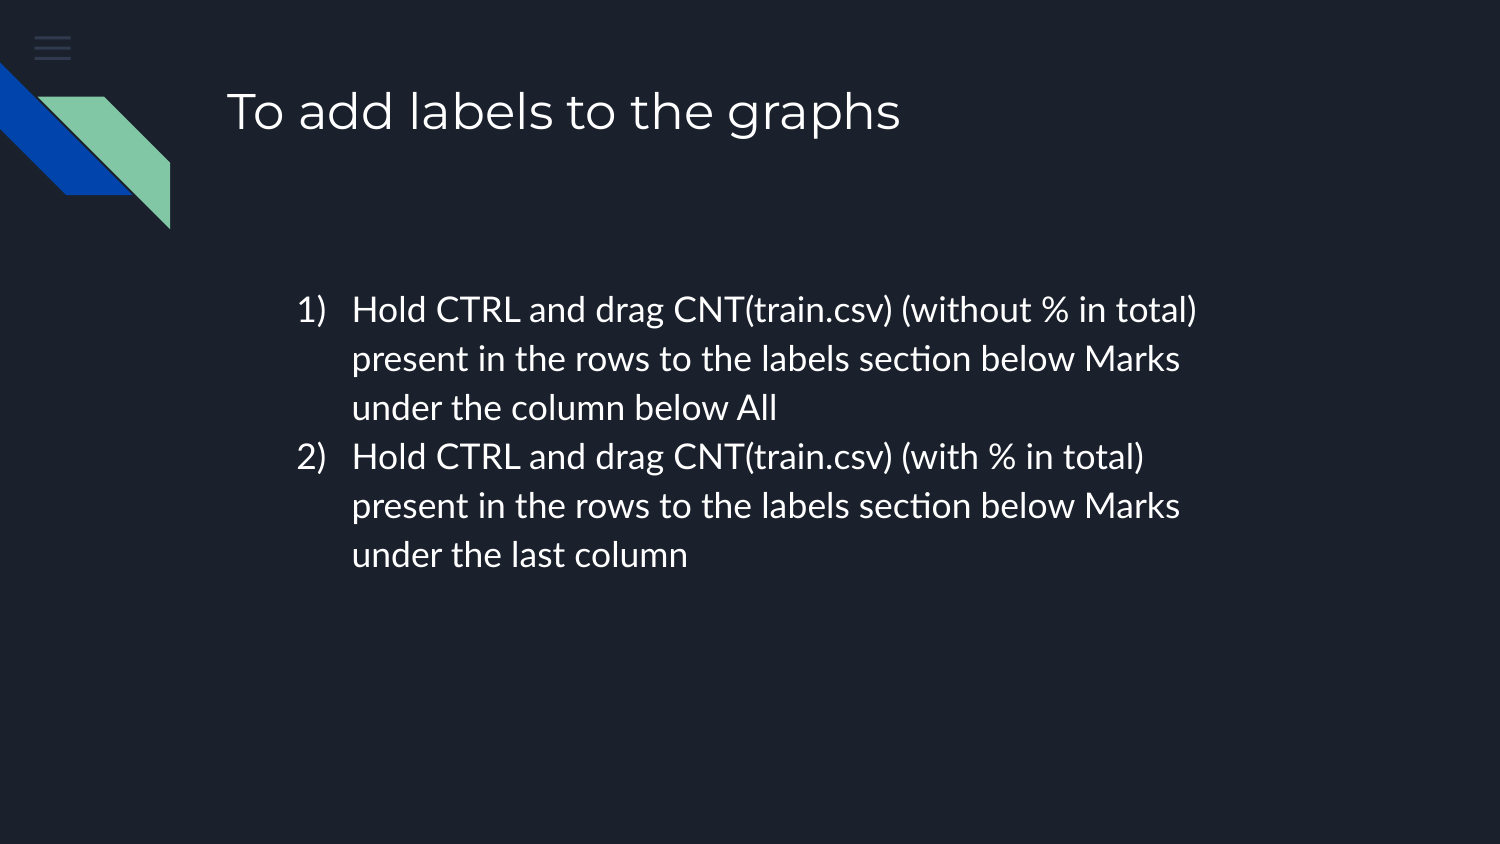

# To add labels to the graphs
Hold CTRL and drag CNT(train.csv) (without % in total) present in the rows to the labels section below Marks under the column below All
Hold CTRL and drag CNT(train.csv) (with % in total) present in the rows to the labels section below Marks under the last column